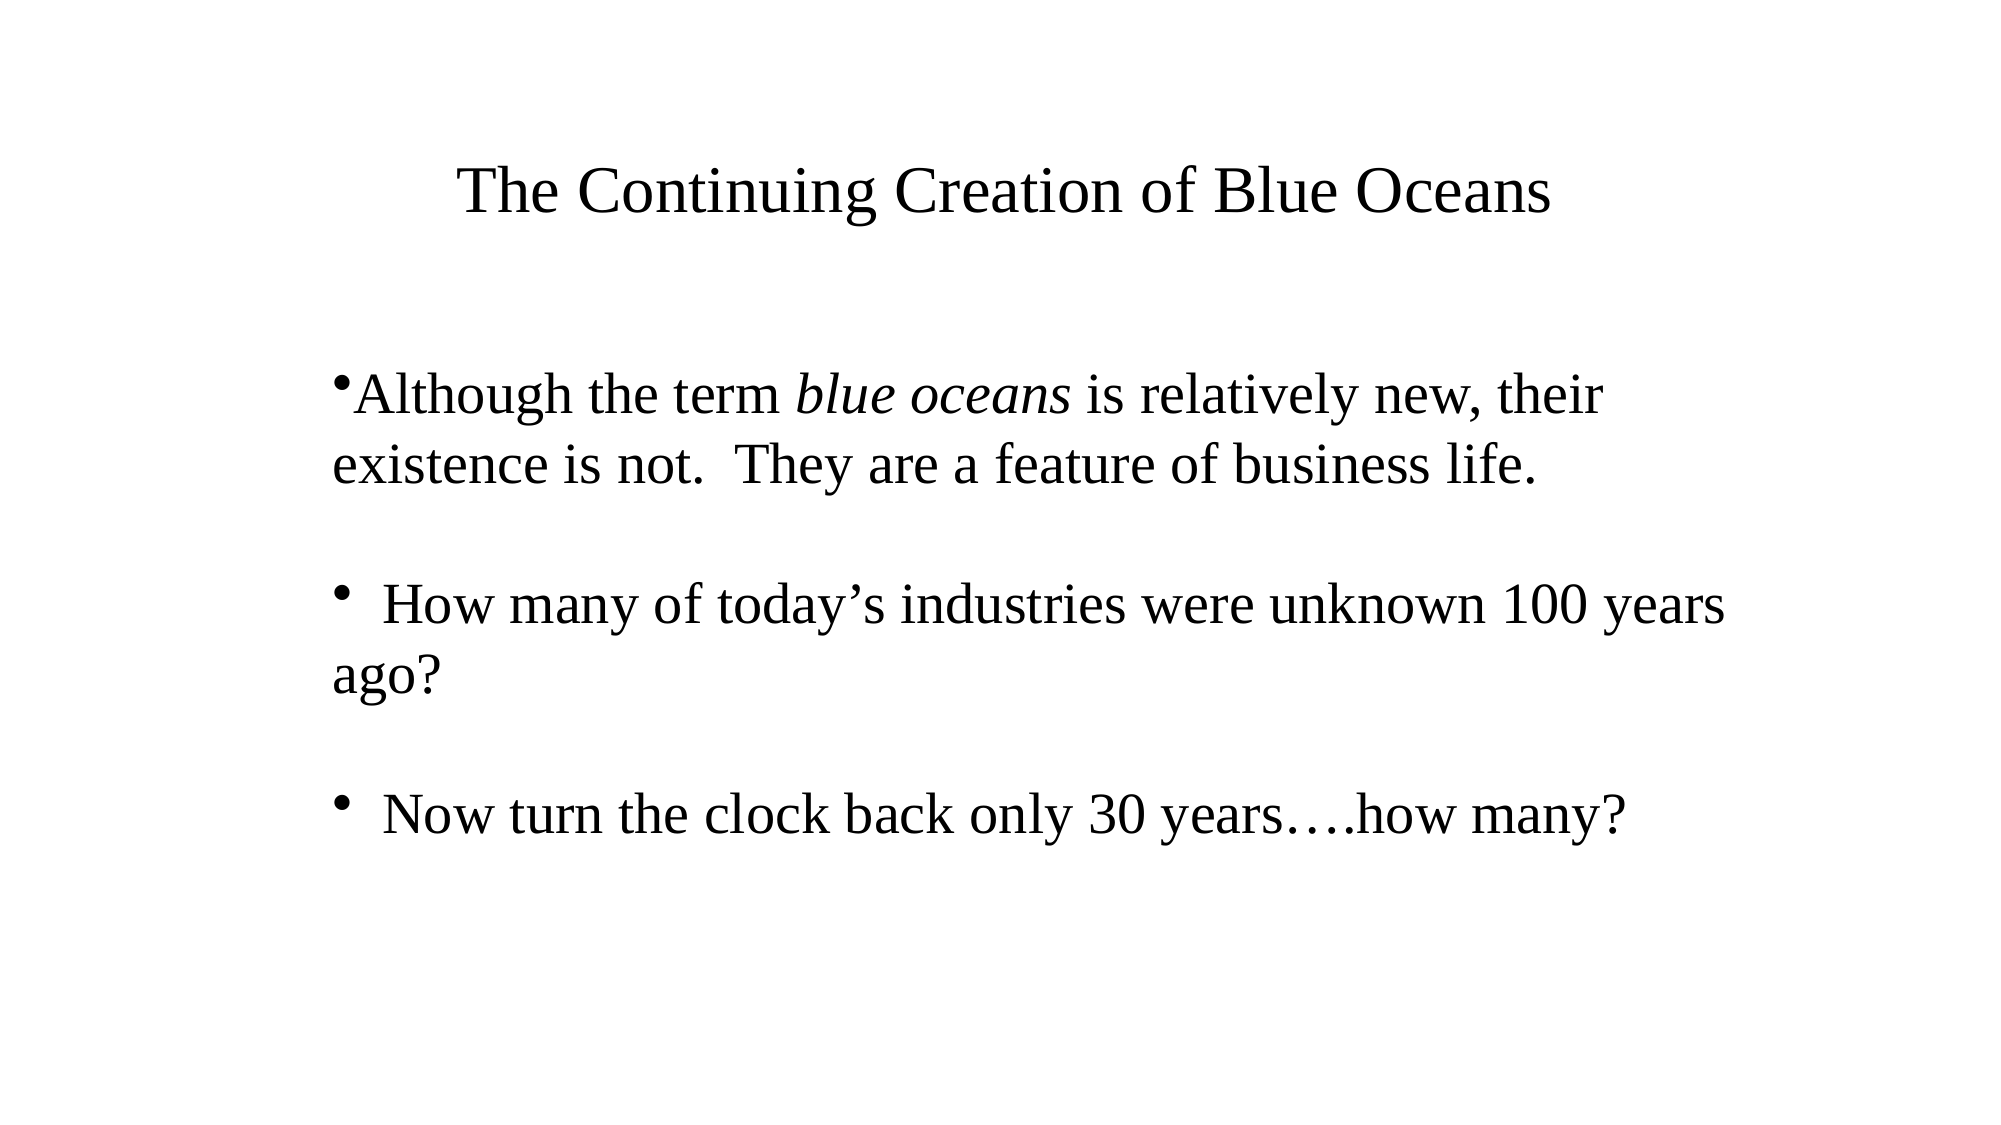

The Continuing Creation of Blue Oceans
Although the term blue oceans is relatively new, their existence is not.  They are a feature of business life.

  How many of today’s industries were unknown 100 years ago?

  Now turn the clock back only 30 years….how many?